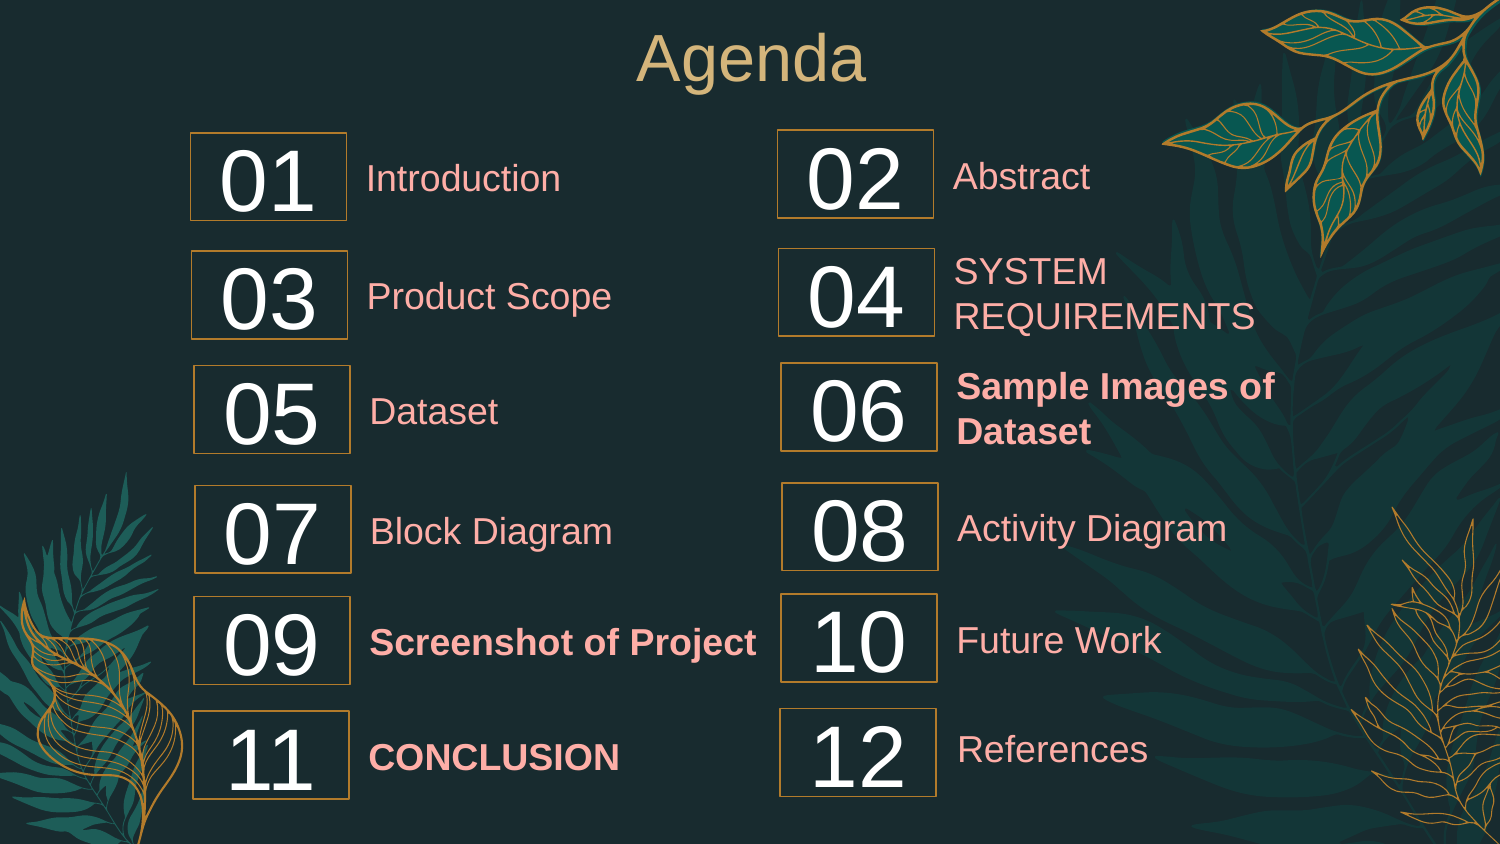

Agenda
02
Abstract
01
# Introduction
04
SYSTEM REQUIREMENTS
03
Product Scope
06
Sample Images of Dataset
05
Dataset
08
Activity Diagram
07
Block Diagram
10
Future Work
09
Screenshot of Project
References
12
11
CONCLUSION